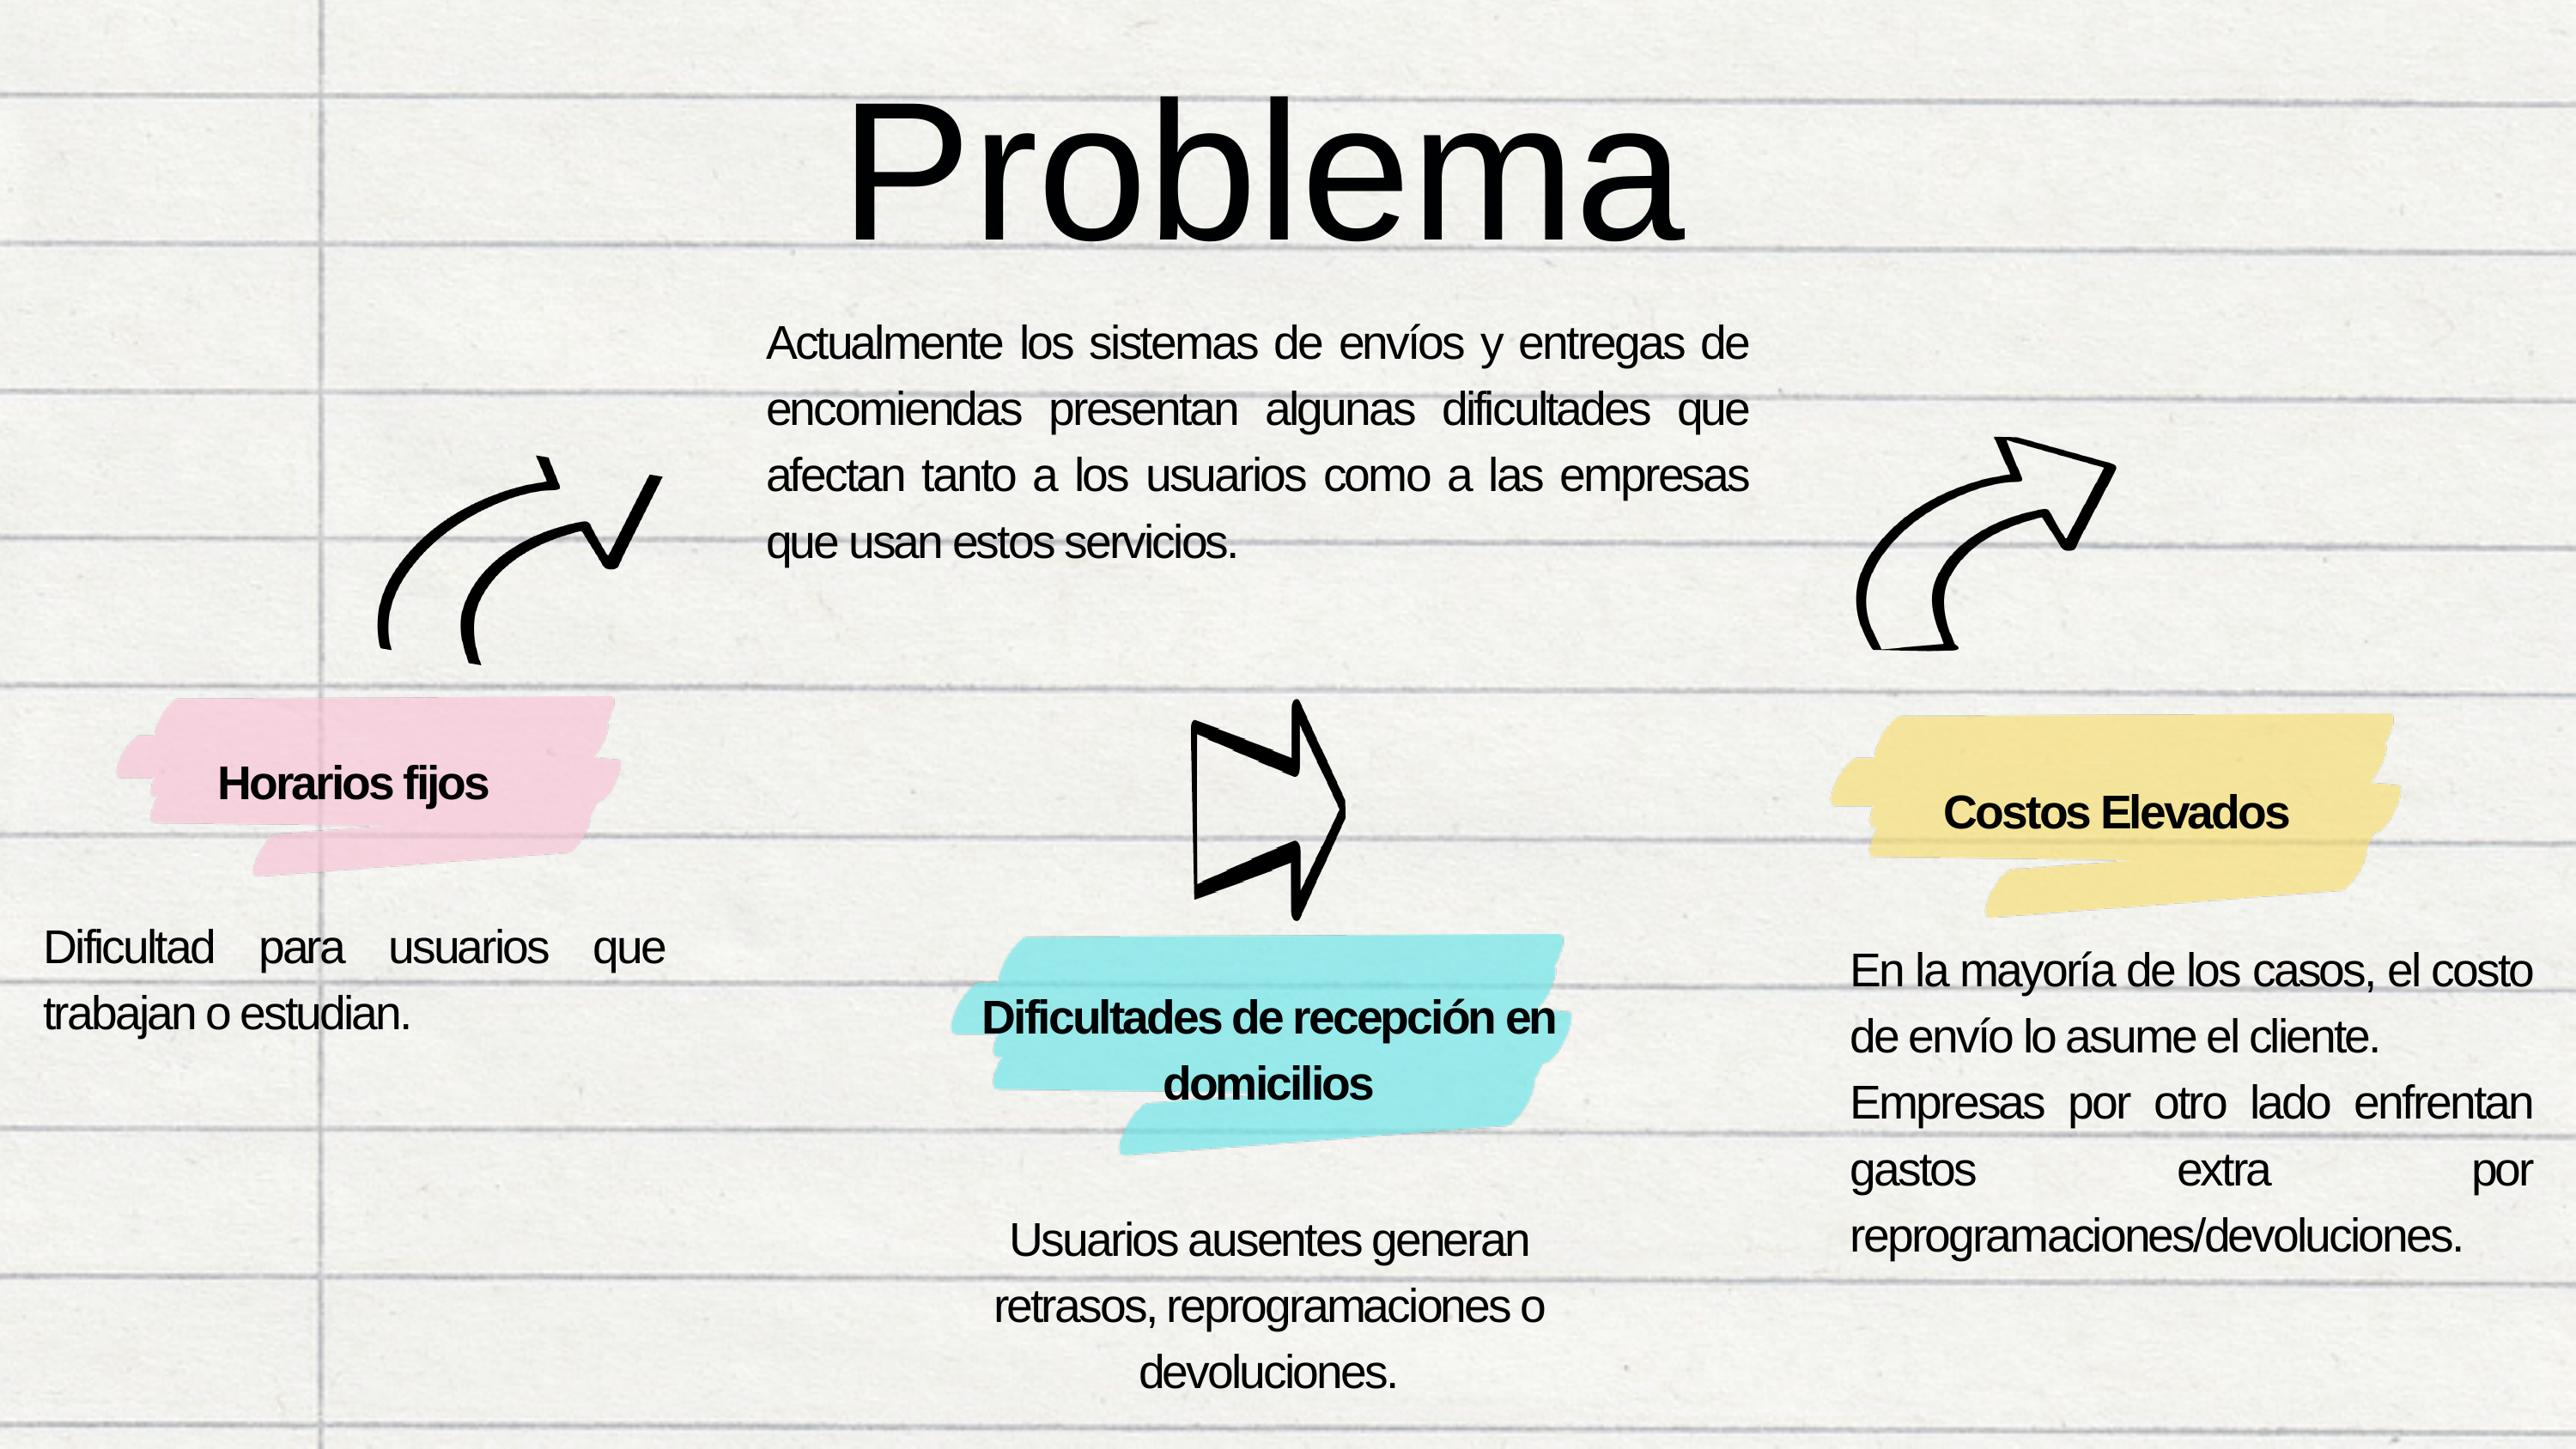

Problema
Actualmente los sistemas de envíos y entregas de encomiendas presentan algunas dificultades que afectan tanto a los usuarios como a las empresas que usan estos servicios.

Horarios fijos
Costos Elevados
Dificultad para usuarios que trabajan o estudian.
En la mayoría de los casos, el costo de envío lo asume el cliente.
Empresas por otro lado enfrentan gastos extra por reprogramaciones/devoluciones.

Dificultades de recepción en domicilios
Usuarios ausentes generan retrasos, reprogramaciones o devoluciones.